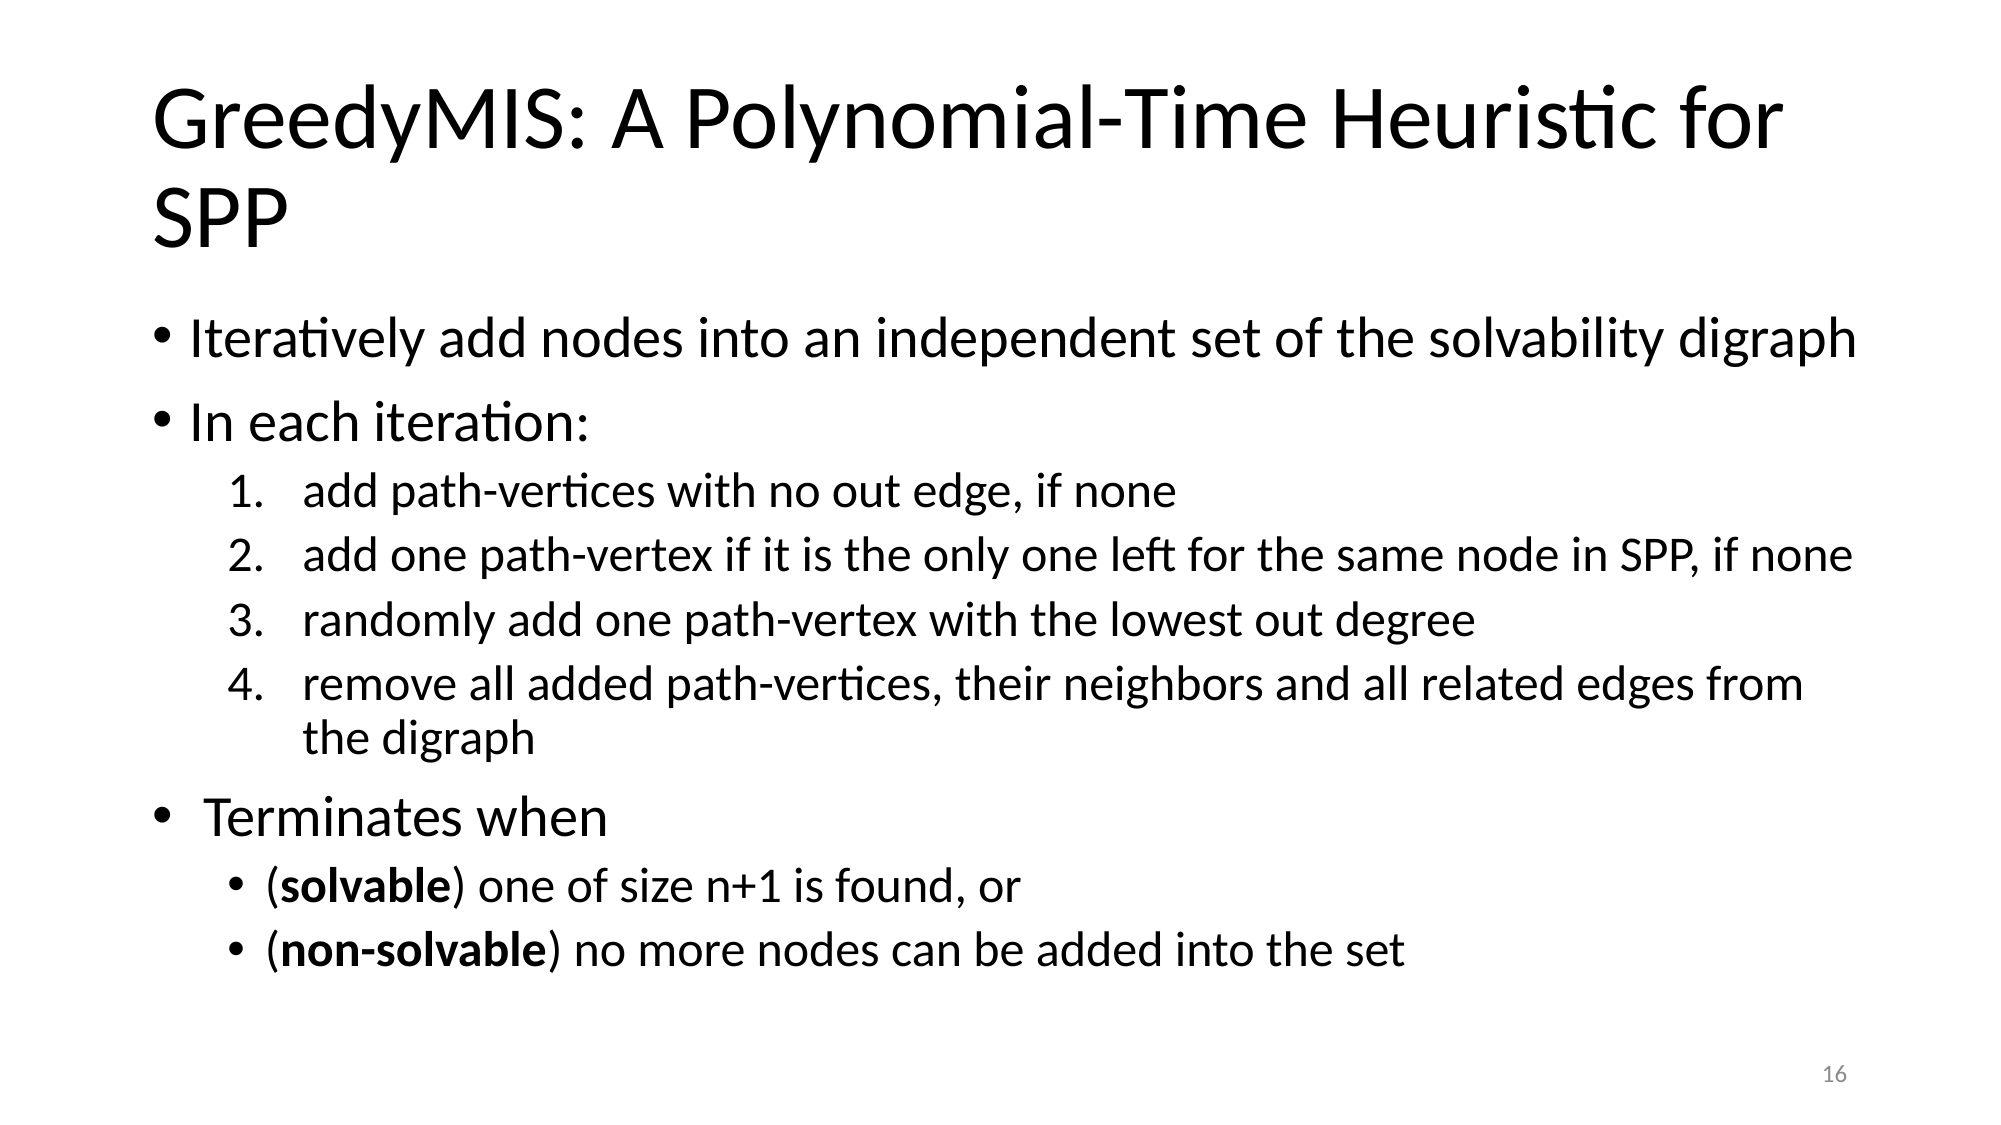

# GreedyMIS: A Polynomial-Time Heuristic for SPP
Iteratively add nodes into an independent set of the solvability digraph
In each iteration:
add path-vertices with no out edge, if none
add one path-vertex if it is the only one left for the same node in SPP, if none
randomly add one path-vertex with the lowest out degree
remove all added path-vertices, their neighbors and all related edges from the digraph
 Terminates when
(solvable) one of size n+1 is found, or
(non-solvable) no more nodes can be added into the set

16